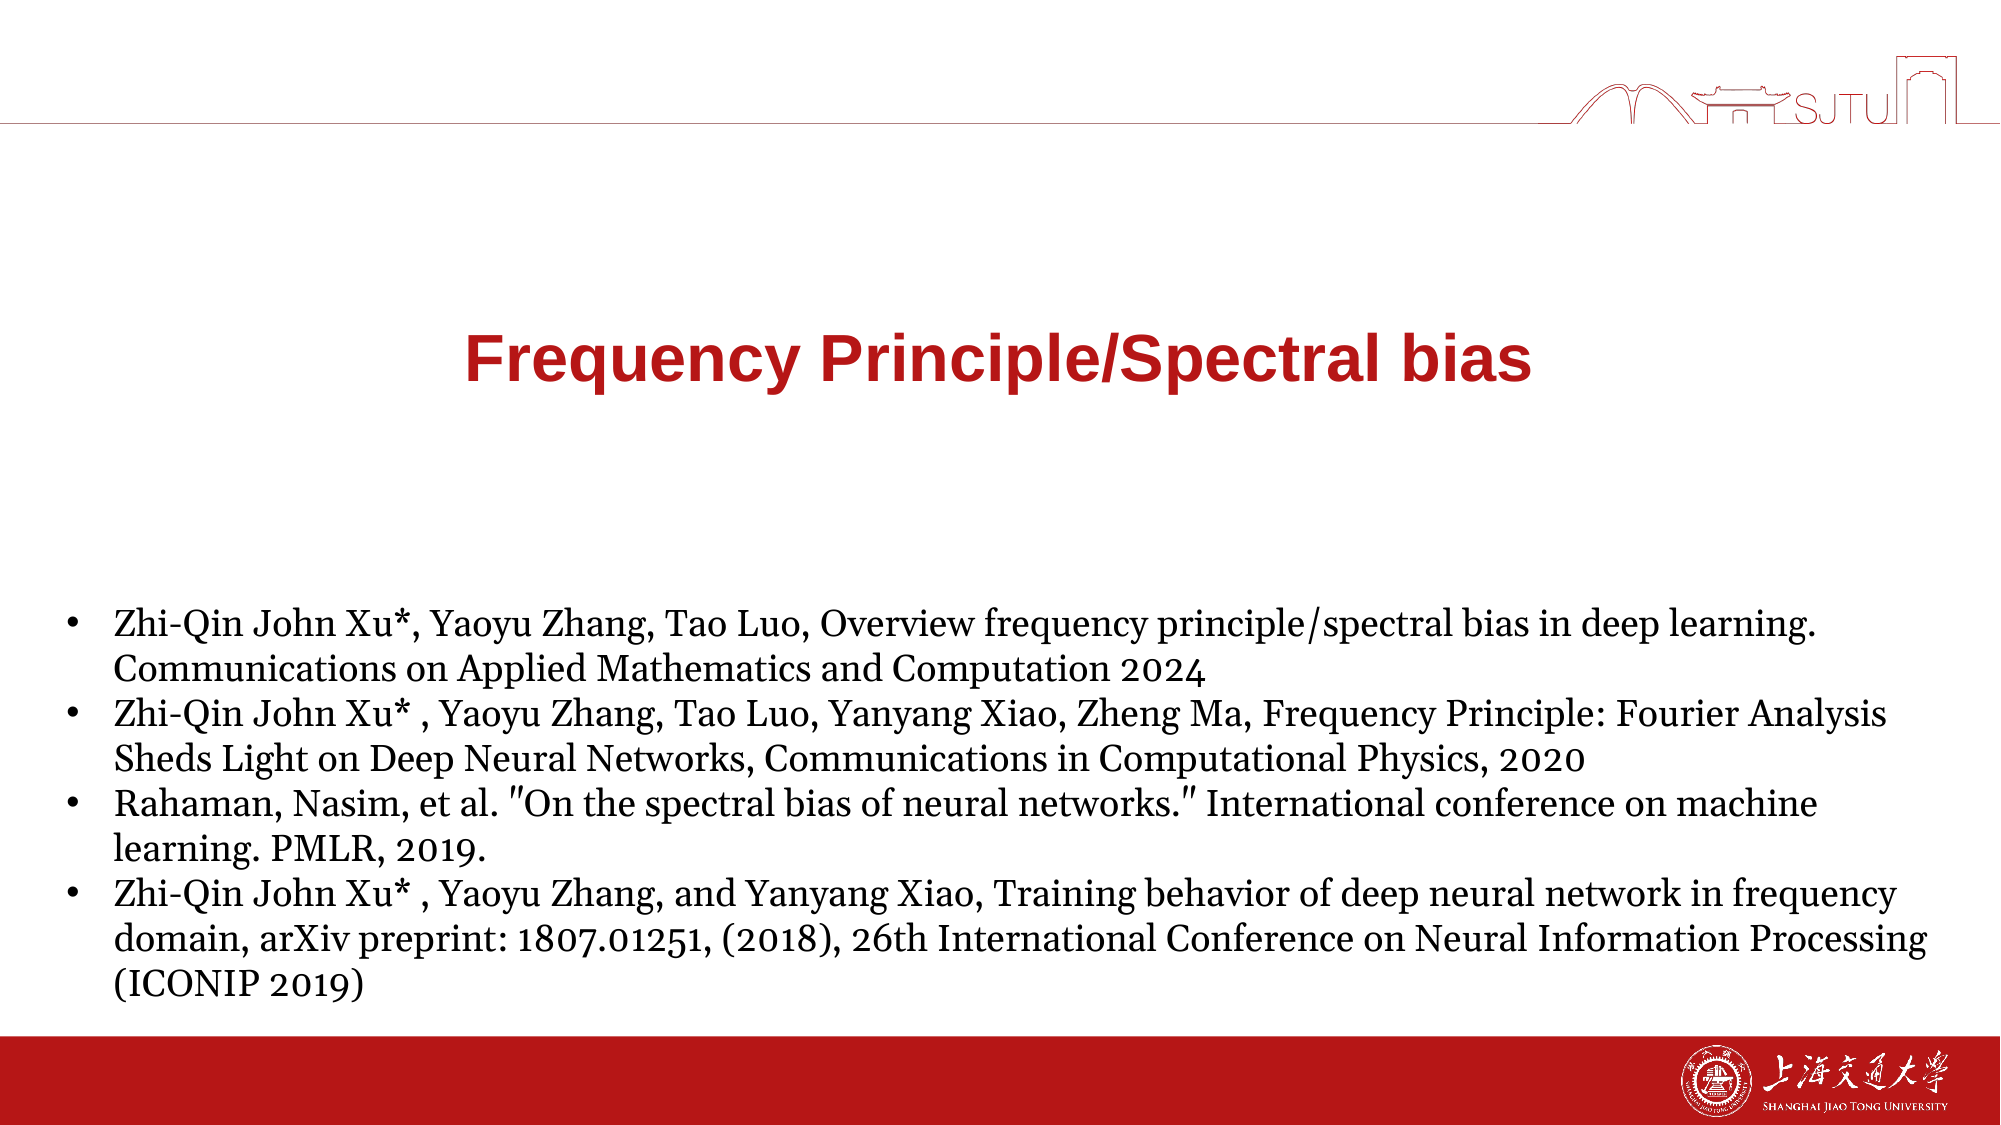

Frequency Principle/Spectral bias
Zhi-Qin John Xu*, Yaoyu Zhang, Tao Luo, Overview frequency principle/spectral bias in deep learning. Communications on Applied Mathematics and Computation 2024
Zhi-Qin John Xu* , Yaoyu Zhang, Tao Luo, Yanyang Xiao, Zheng Ma, Frequency Principle: Fourier Analysis Sheds Light on Deep Neural Networks, Communications in Computational Physics, 2020
Rahaman, Nasim, et al. "On the spectral bias of neural networks." International conference on machine learning. PMLR, 2019.
Zhi-Qin John Xu* , Yaoyu Zhang, and Yanyang Xiao, Training behavior of deep neural network in frequency domain, arXiv preprint: 1807.01251, (2018), 26th International Conference on Neural Information Processing (ICONIP 2019)